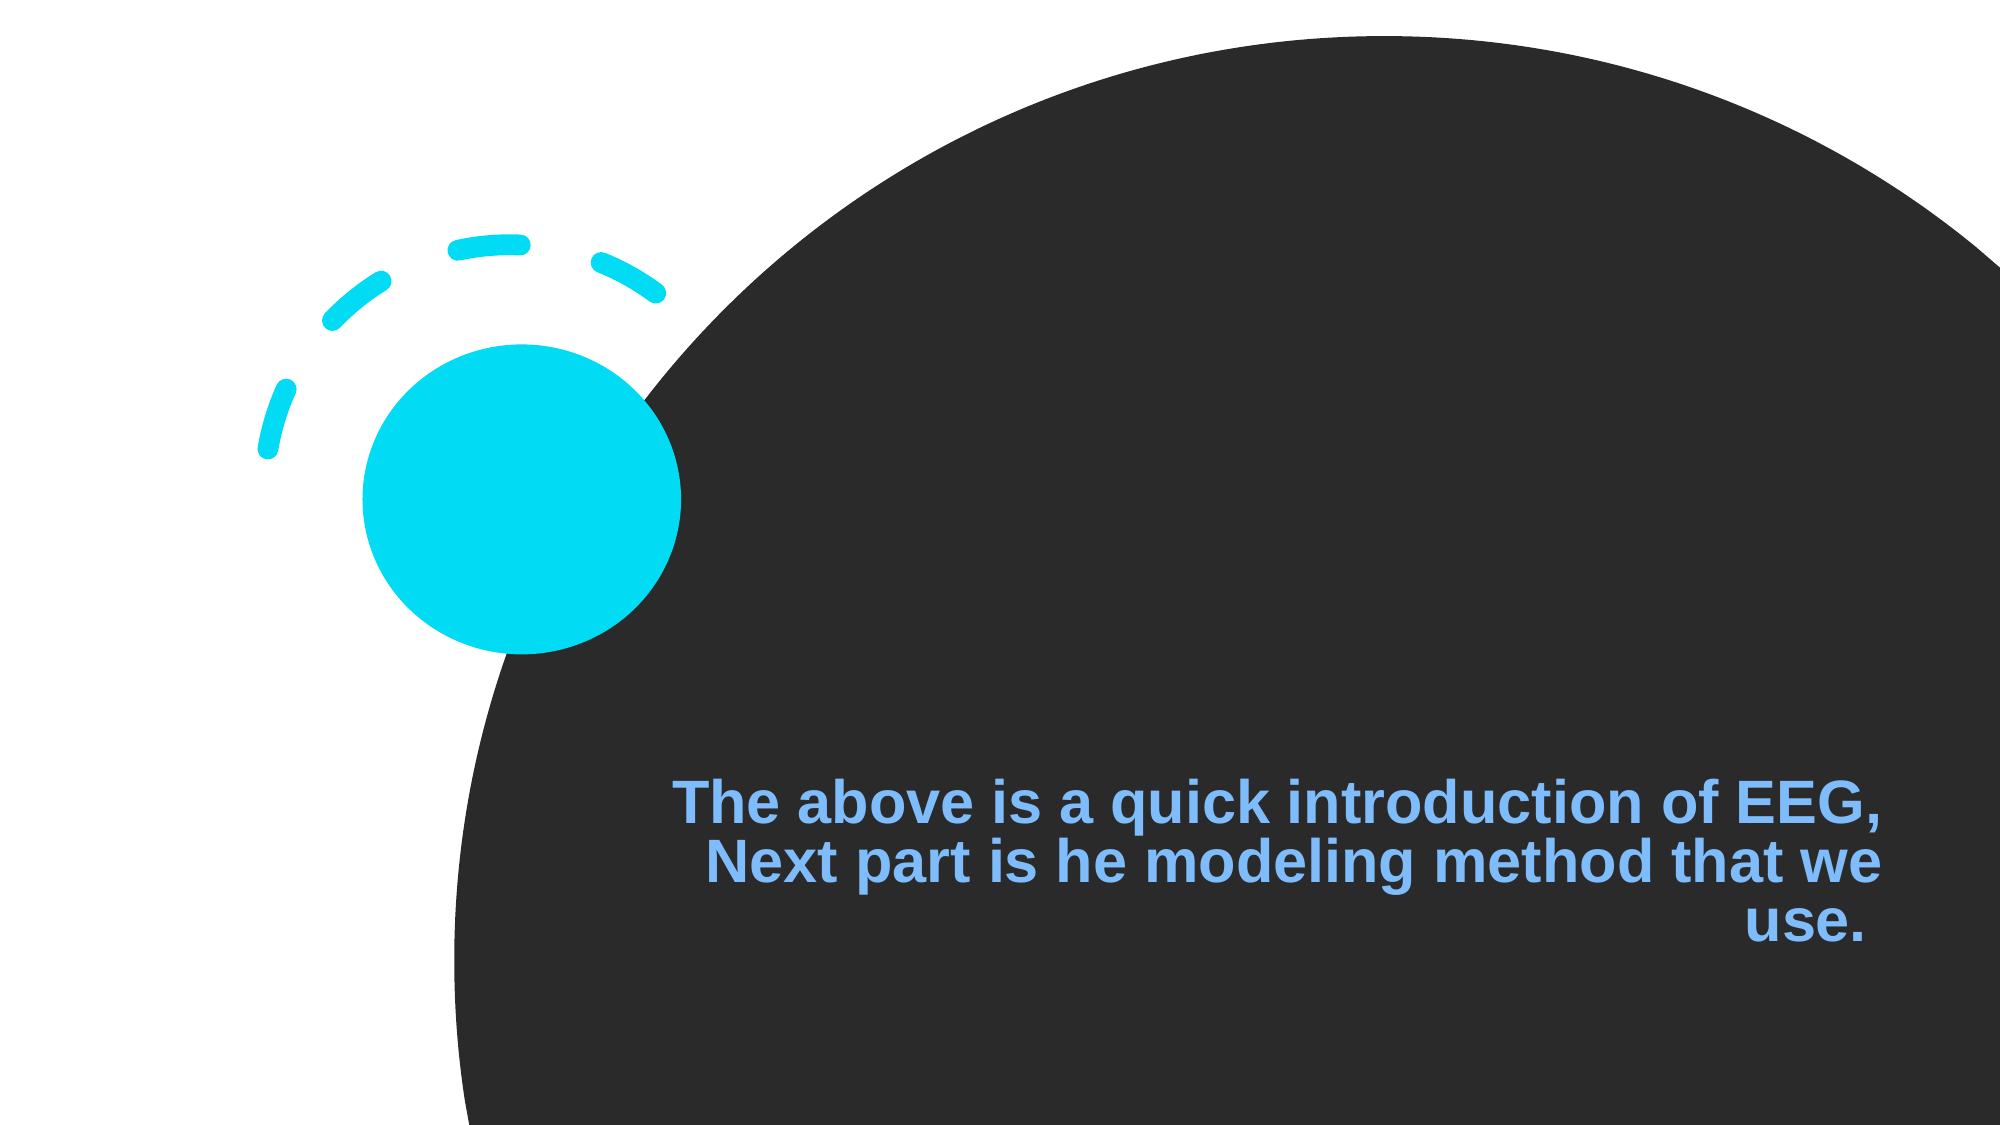

# The above is a quick introduction of EEG, Next part is he modeling method that we use.